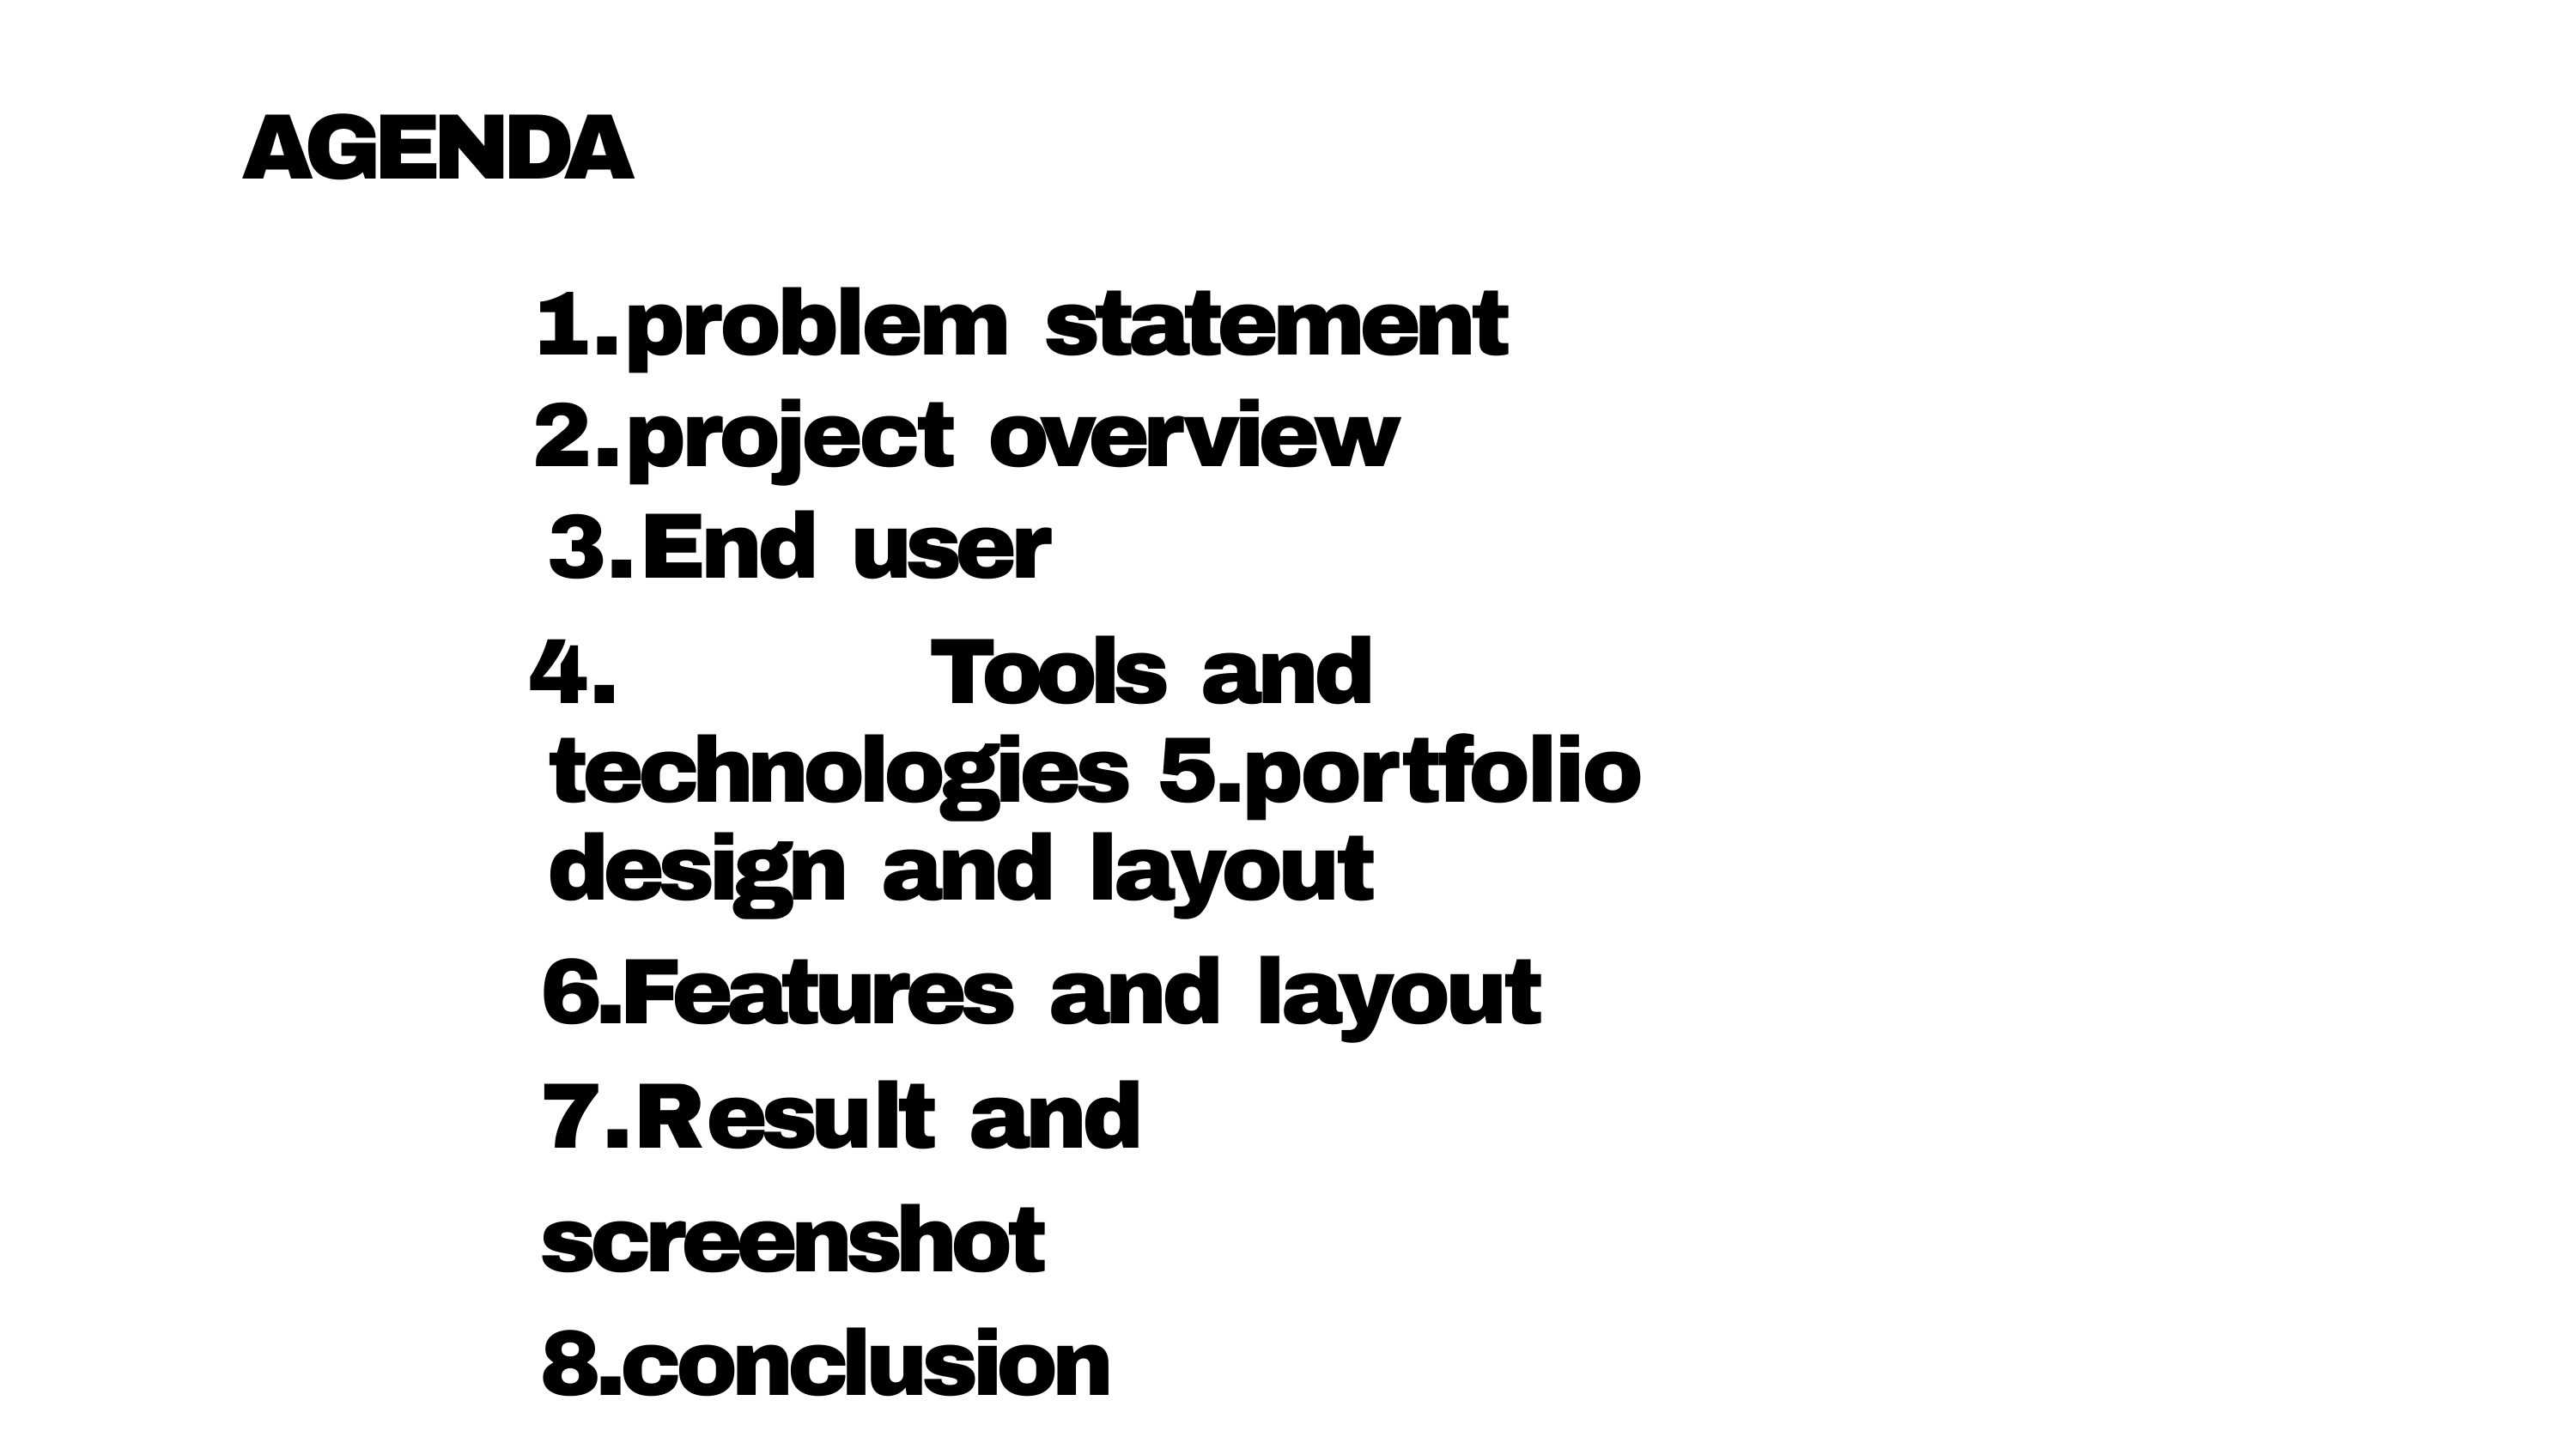

AGENDA
problem statement
project overview
End user
	Tools and technologies 5.portfolio design and layout
6.Features and layout
7.Result and screenshot 8.conclusion
9.Github link